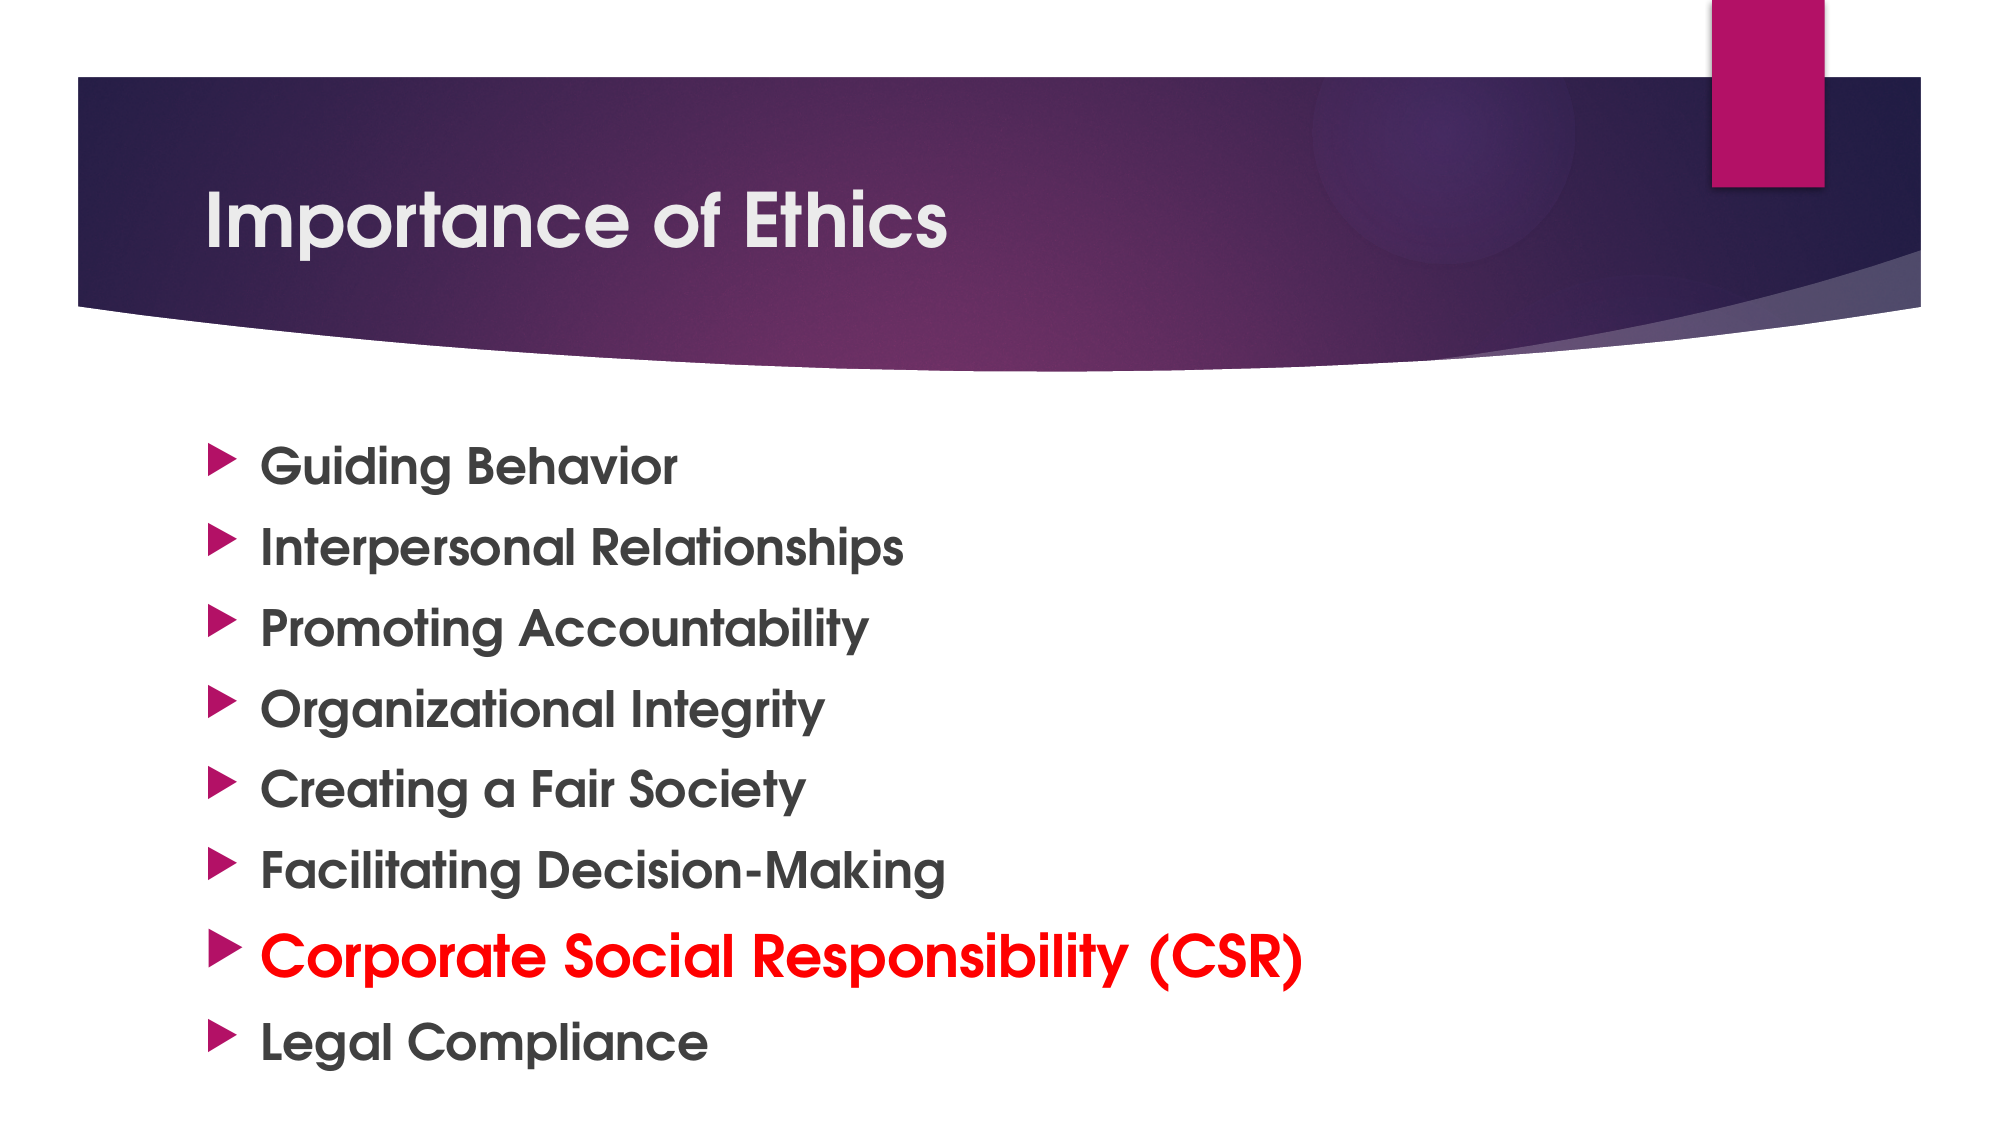

# Importance of Ethics
Guiding Behavior
Interpersonal Relationships
Promoting Accountability
Organizational Integrity
Creating a Fair Society
Facilitating Decision-Making
Corporate Social Responsibility (CSR)
Legal Compliance